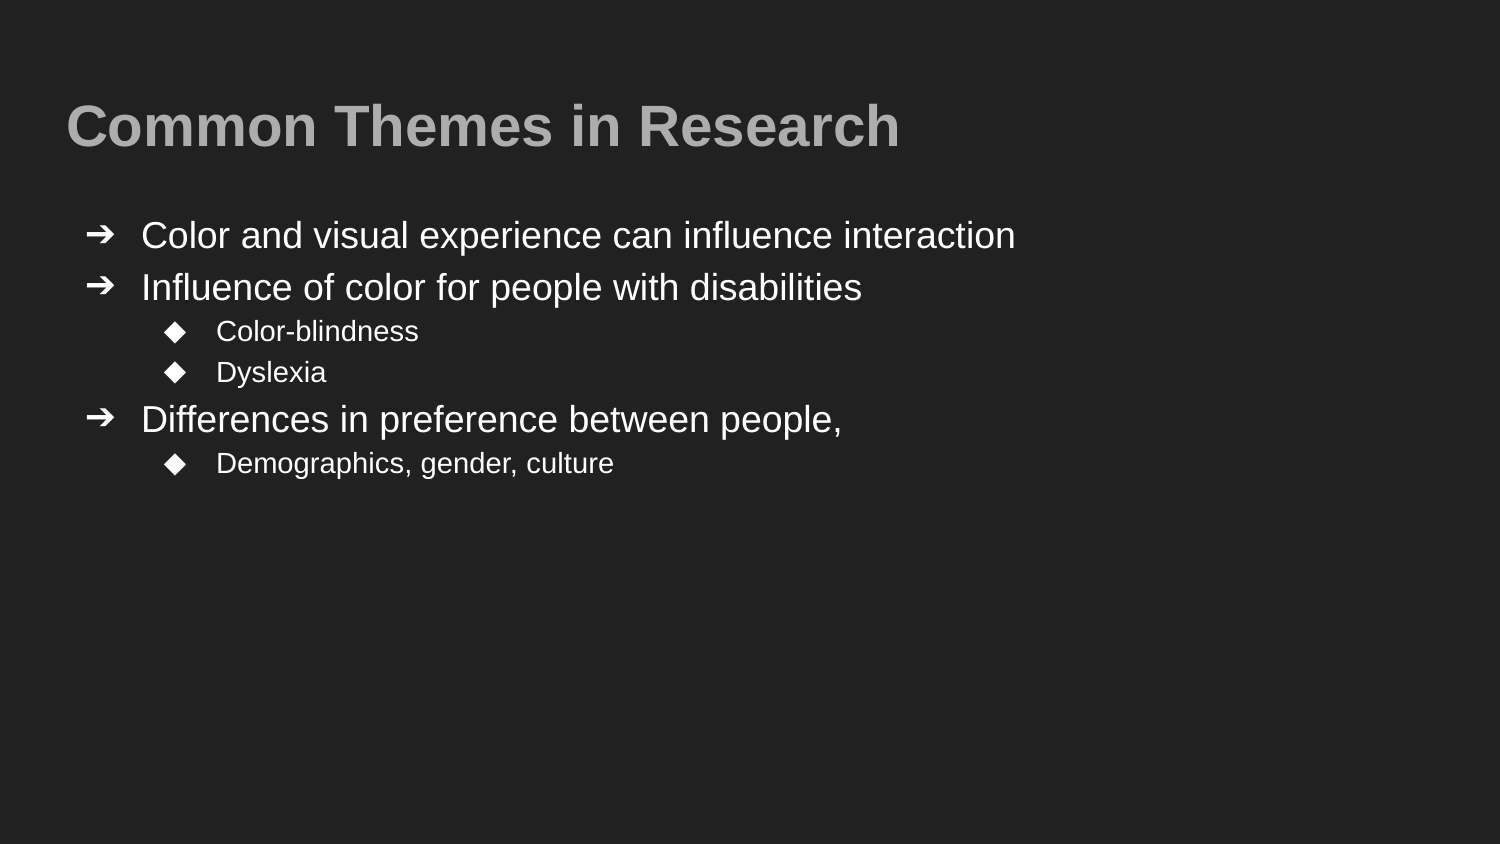

# Common Themes in Research
Color and visual experience can influence interaction
Influence of color for people with disabilities
Color-blindness
Dyslexia
Differences in preference between people,
Demographics, gender, culture